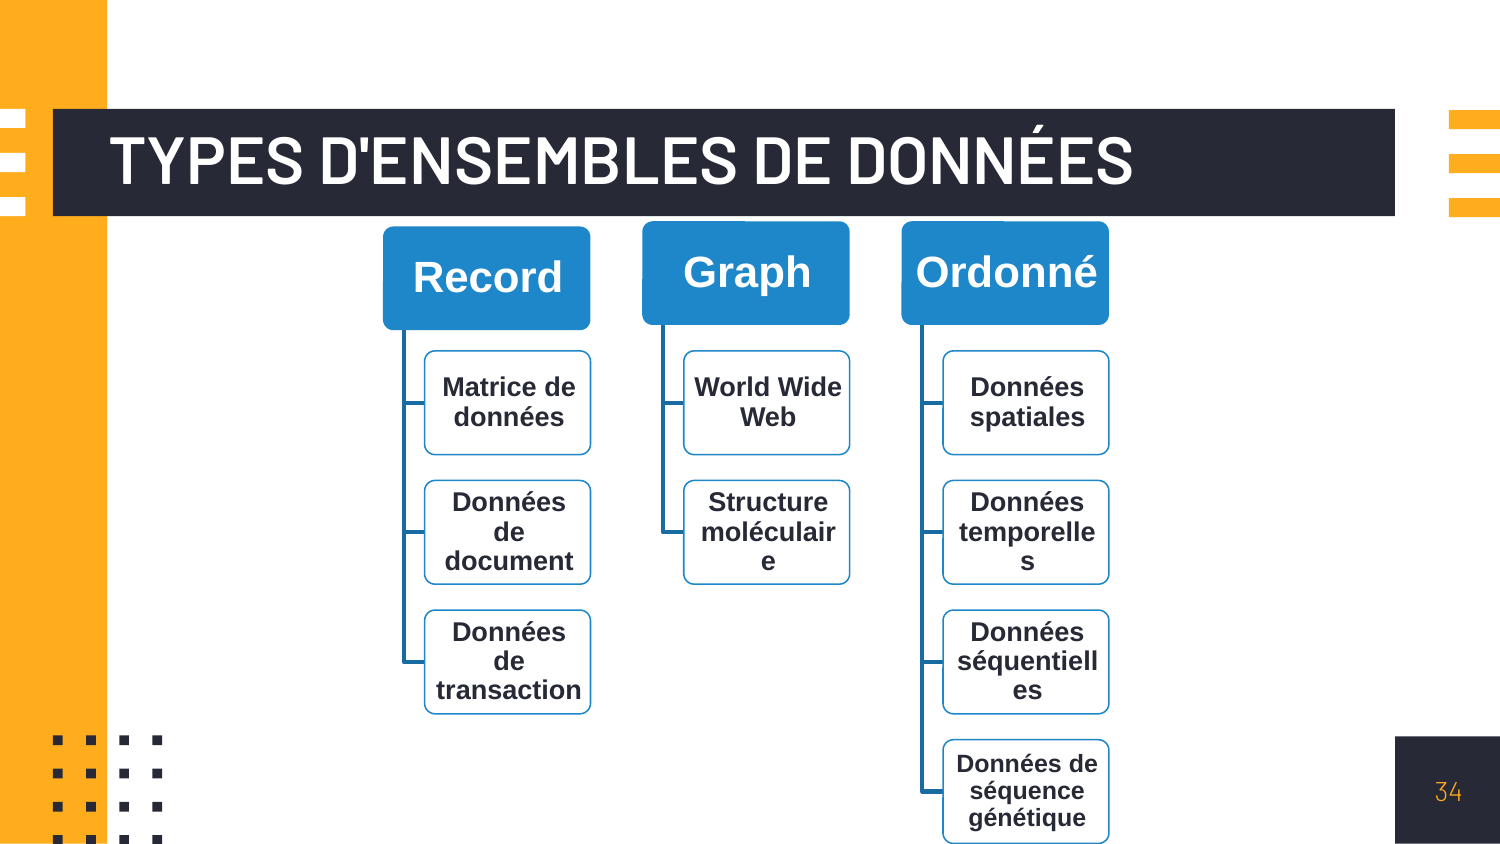

# TYPES D'ENSEMBLES DE DONNÉES
Record
Matrice de données
Données de document
Données de transaction
Graph
World Wide Web
Structure moléculaire
Ordonné
Données spatiales
Données temporelles
Données séquentielles
Données de séquence génétique
34